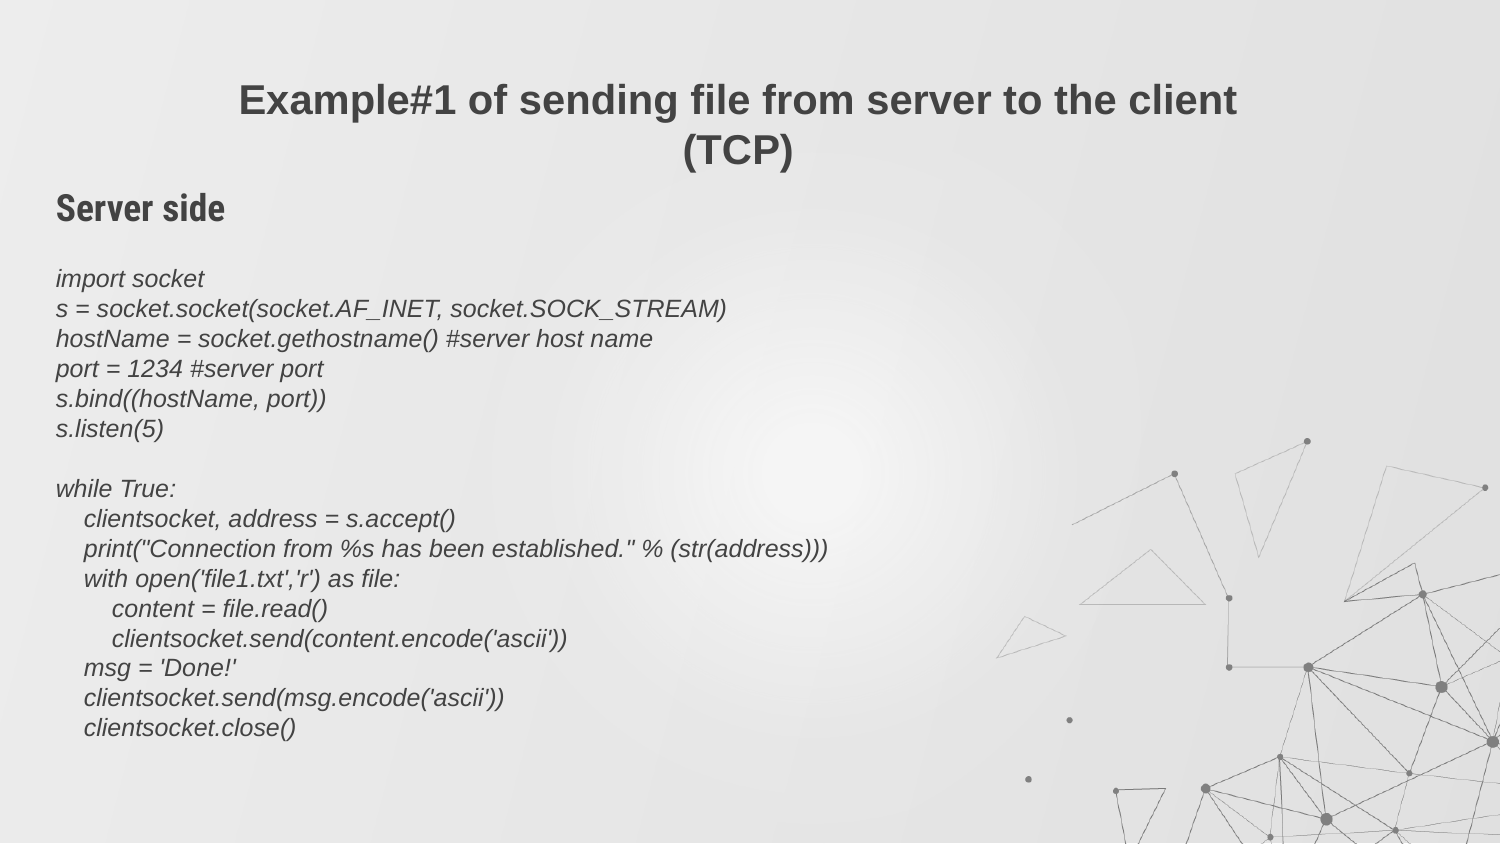

# Example#1 of sending file from server to the client (TCP)
Server side
import socket
s = socket.socket(socket.AF_INET, socket.SOCK_STREAM)
hostName = socket.gethostname() #server host name
port = 1234 #server port
s.bind((hostName, port))
s.listen(5)

while True:
    clientsocket, address = s.accept()
    print("Connection from %s has been established." % (str(address)))
    with open('file1.txt','r') as file:
        content = file.read()
        clientsocket.send(content.encode('ascii'))
    msg = 'Done!'
    clientsocket.send(msg.encode('ascii'))
    clientsocket.close()